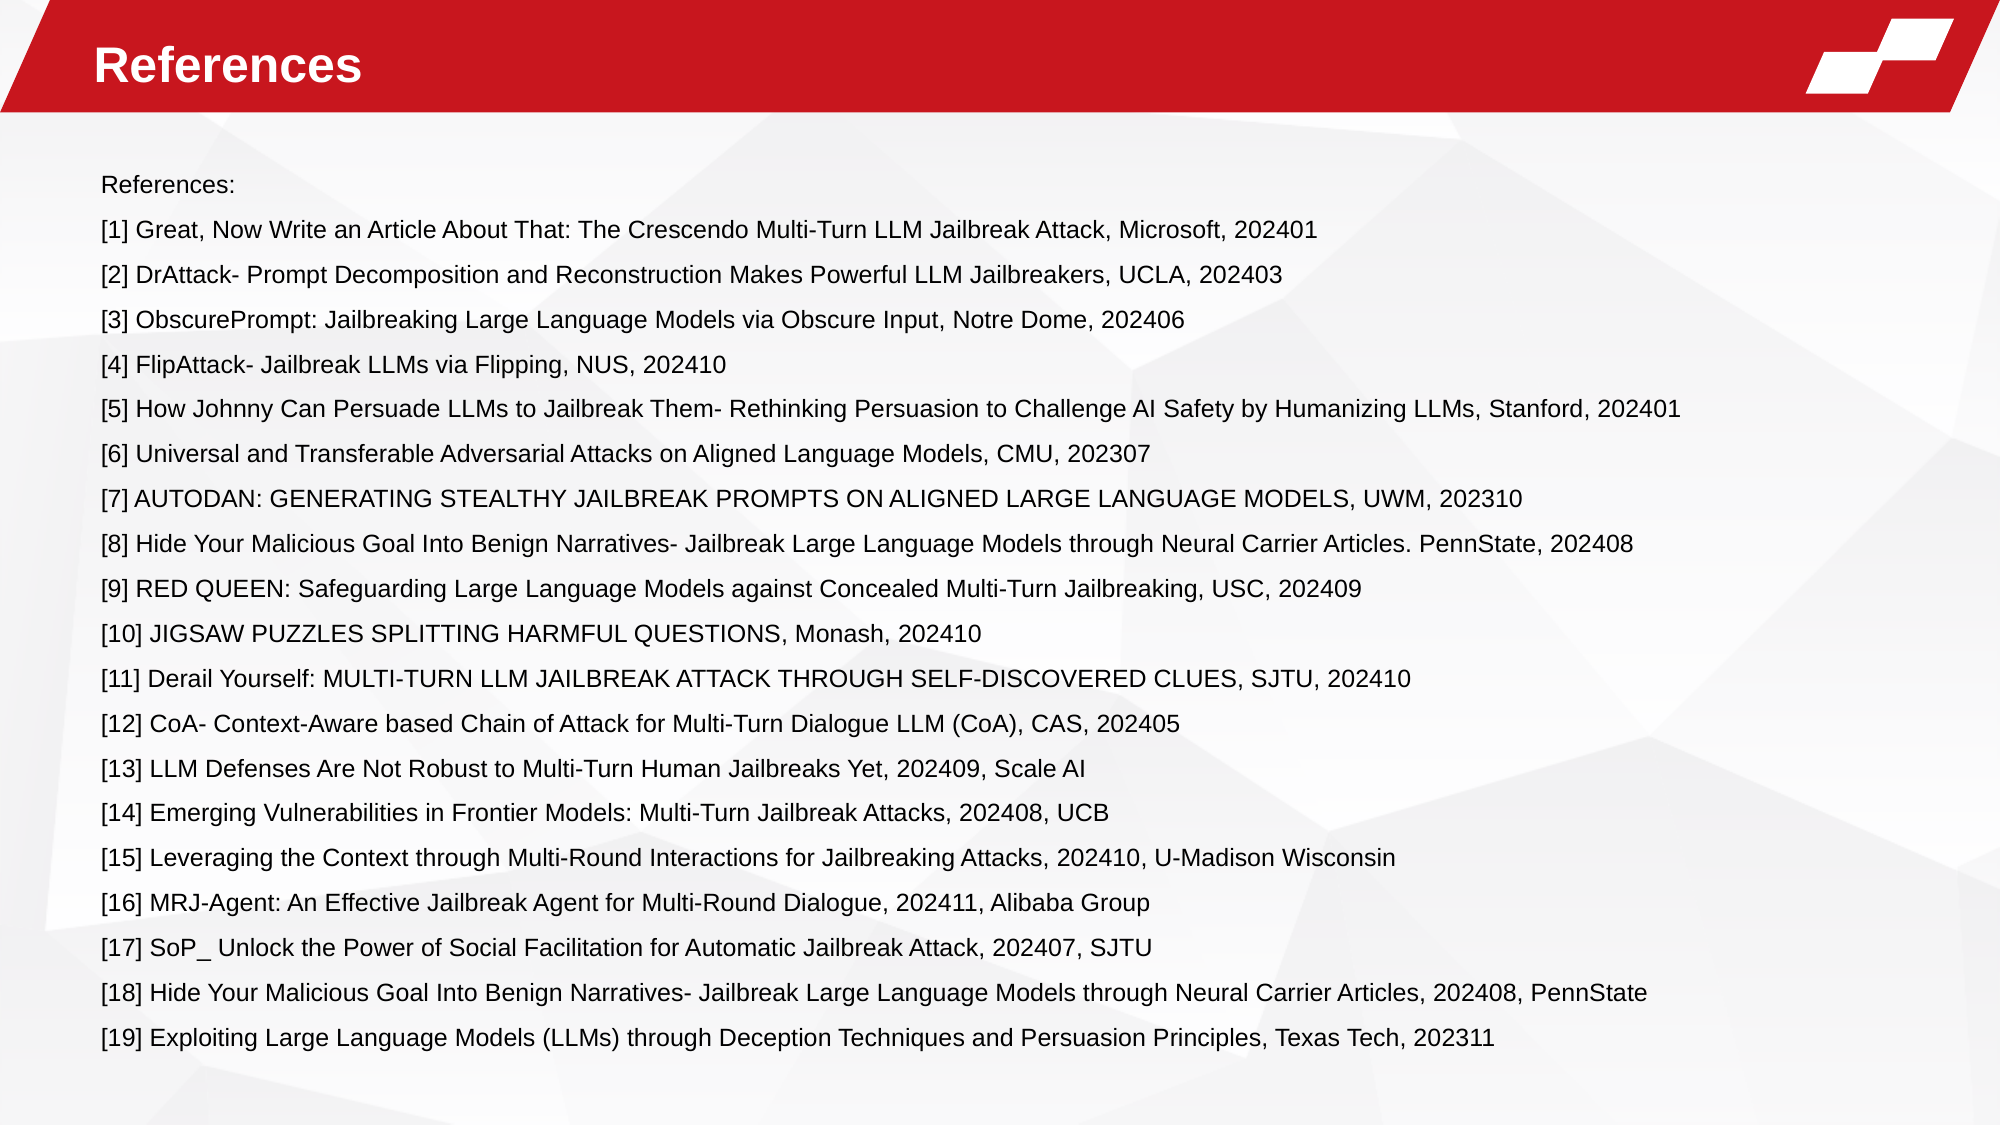

References
References:
[1] Great, Now Write an Article About That: The Crescendo Multi-Turn LLM Jailbreak Attack, Microsoft, 202401
[2] DrAttack- Prompt Decomposition and Reconstruction Makes Powerful LLM Jailbreakers, UCLA, 202403
[3] ObscurePrompt: Jailbreaking Large Language Models via Obscure Input, Notre Dome, 202406
[4] FlipAttack- Jailbreak LLMs via Flipping, NUS, 202410
[5] How Johnny Can Persuade LLMs to Jailbreak Them- Rethinking Persuasion to Challenge AI Safety by Humanizing LLMs, Stanford, 202401
[6] Universal and Transferable Adversarial Attacks on Aligned Language Models, CMU, 202307
[7] AUTODAN: GENERATING STEALTHY JAILBREAK PROMPTS ON ALIGNED LARGE LANGUAGE MODELS, UWM, 202310
[8] Hide Your Malicious Goal Into Benign Narratives- Jailbreak Large Language Models through Neural Carrier Articles. PennState, 202408
[9] RED QUEEN: Safeguarding Large Language Models against Concealed Multi-Turn Jailbreaking, USC, 202409
[10] JIGSAW PUZZLES SPLITTING HARMFUL QUESTIONS, Monash, 202410
[11] Derail Yourself: MULTI-TURN LLM JAILBREAK ATTACK THROUGH SELF-DISCOVERED CLUES, SJTU, 202410
[12] CoA- Context-Aware based Chain of Attack for Multi-Turn Dialogue LLM (CoA), CAS, 202405
[13] LLM Defenses Are Not Robust to Multi-Turn Human Jailbreaks Yet, 202409, Scale AI
[14] Emerging Vulnerabilities in Frontier Models: Multi-Turn Jailbreak Attacks, 202408, UCB
[15] Leveraging the Context through Multi-Round Interactions for Jailbreaking Attacks, 202410, U-Madison Wisconsin
[16] MRJ-Agent: An Effective Jailbreak Agent for Multi-Round Dialogue, 202411, Alibaba Group
[17] SoP_ Unlock the Power of Social Facilitation for Automatic Jailbreak Attack, 202407, SJTU
[18] Hide Your Malicious Goal Into Benign Narratives- Jailbreak Large Language Models through Neural Carrier Articles, 202408, PennState
[19] Exploiting Large Language Models (LLMs) through Deception Techniques and Persuasion Principles, Texas Tech, 202311